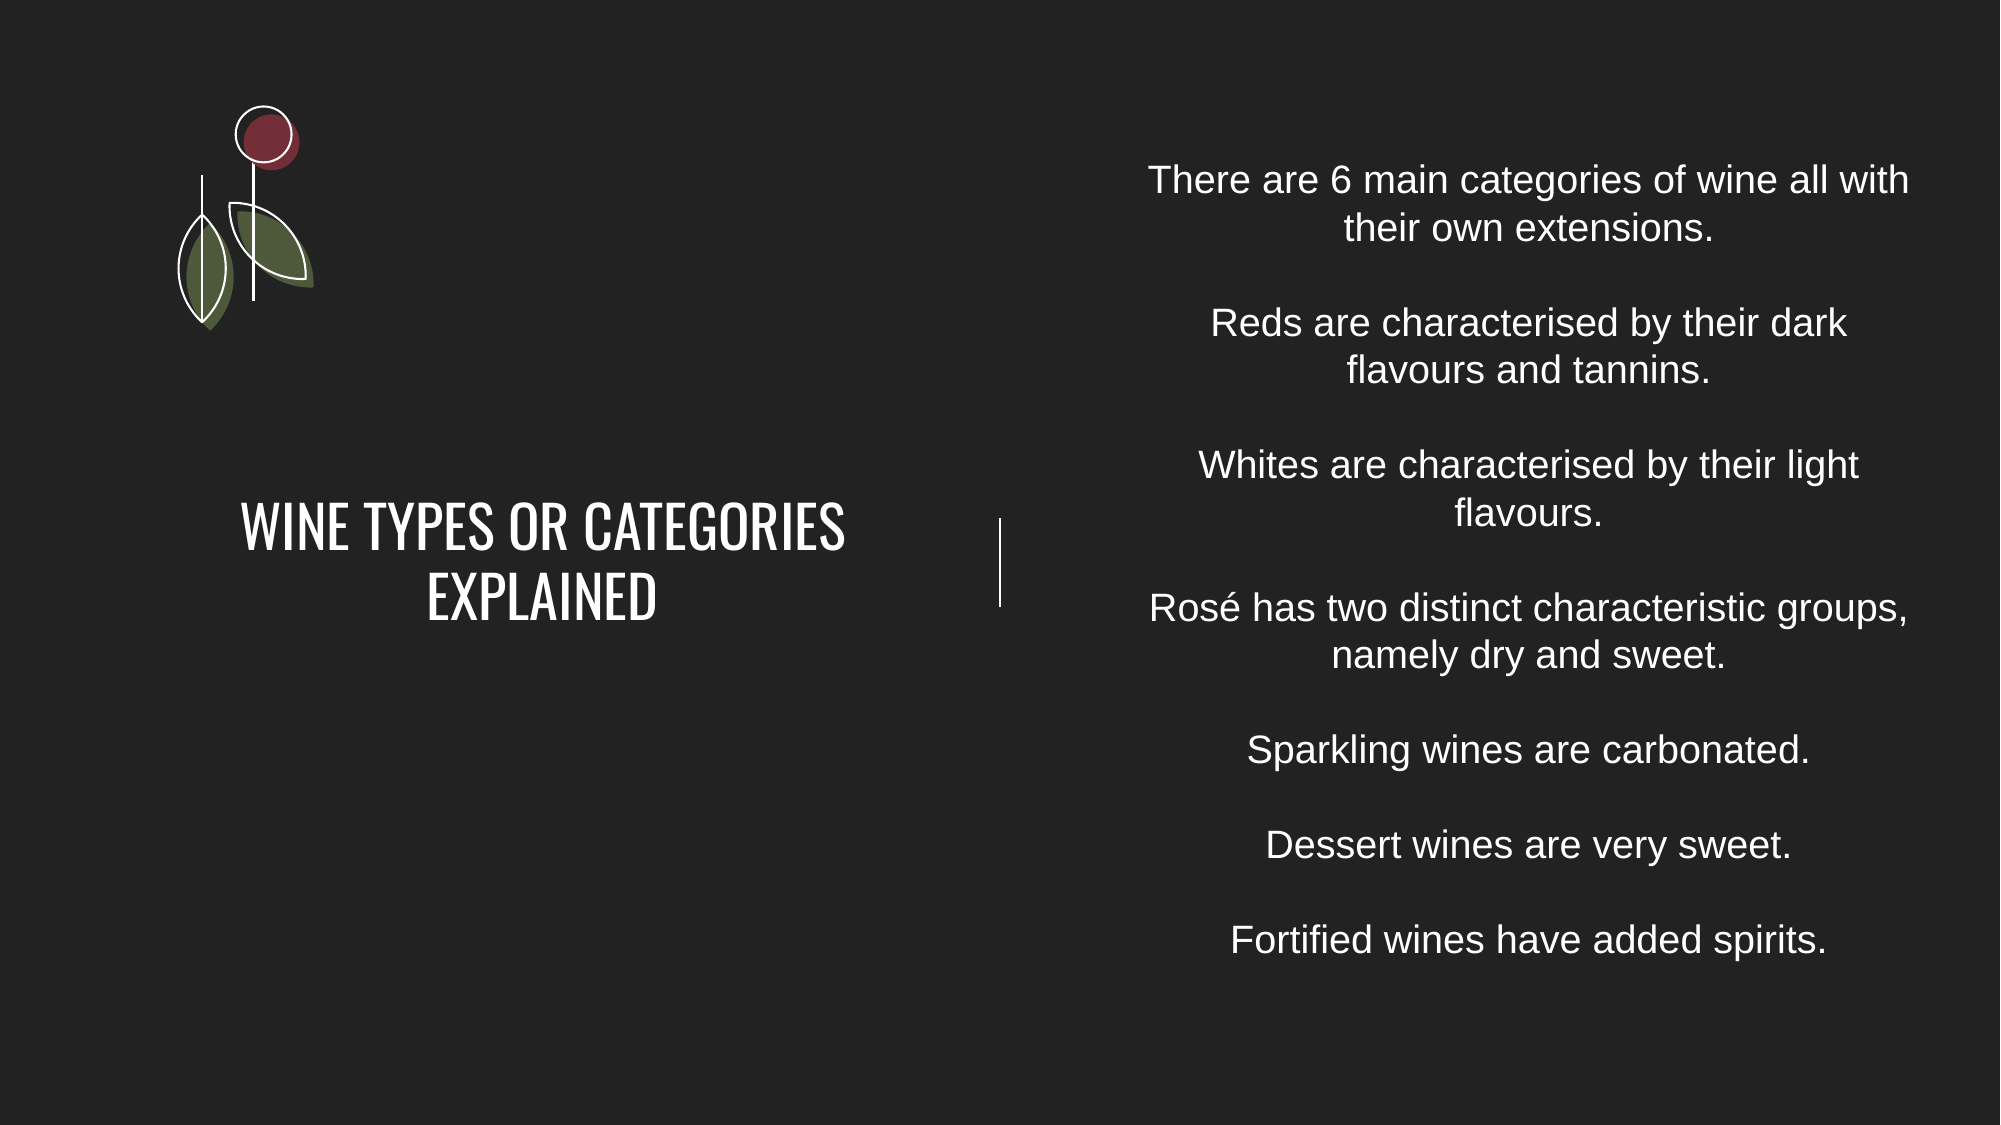

There are 6 main categories of wine all with their own extensions.

Reds are characterised by their dark flavours and tannins.

Whites are characterised by their light flavours.

Rosé has two distinct characteristic groups, namely dry and sweet.

Sparkling wines are carbonated.

Dessert wines are very sweet.

Fortified wines have added spirits.
# WINE TYPES OR CATEGORIES EXPLAINED